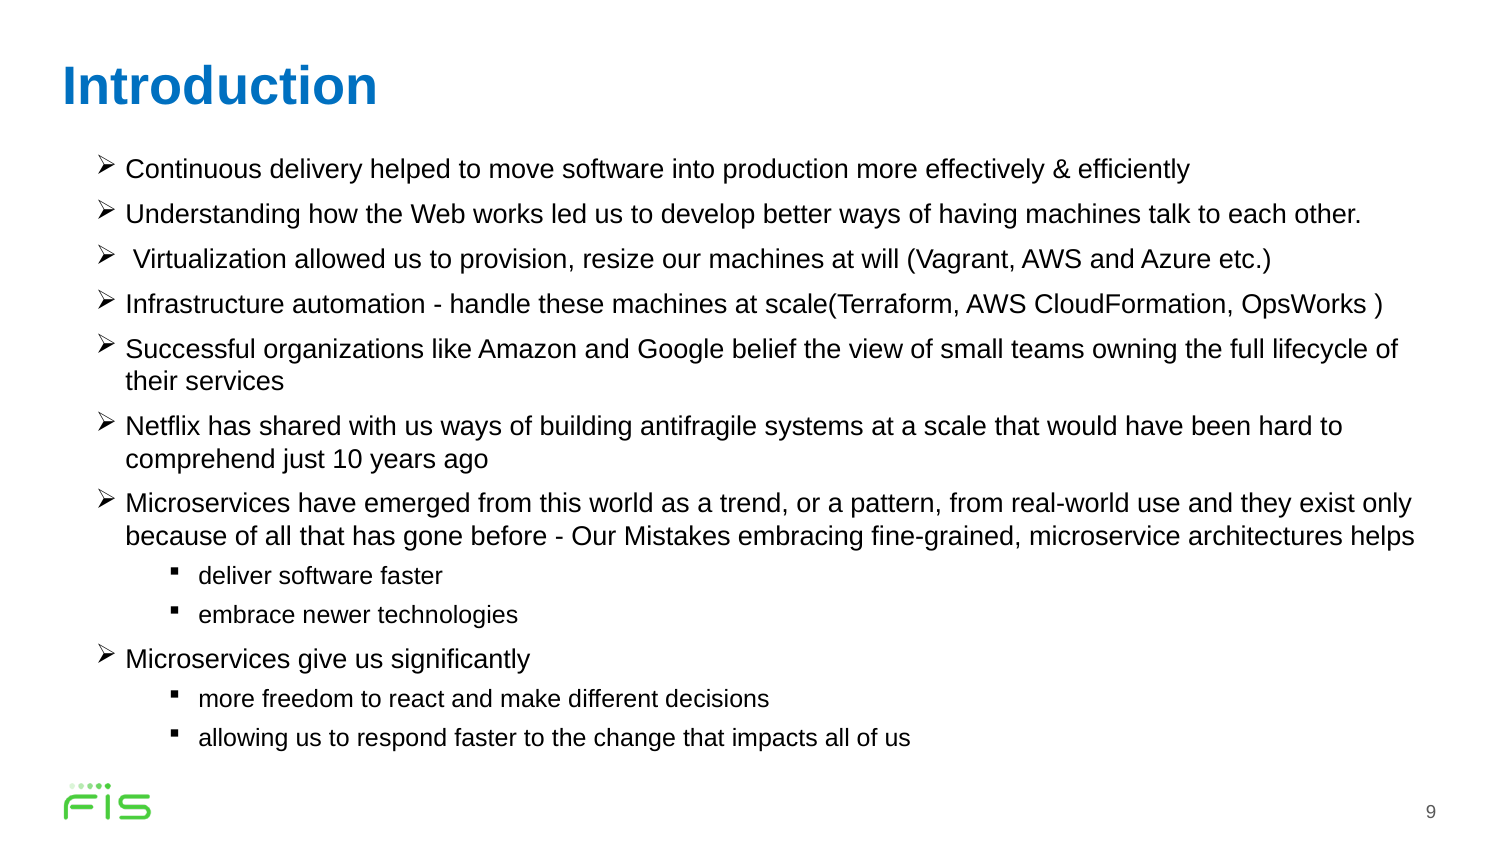

# Introduction

Continuous delivery helped to move software into production more effectively & efficiently
Understanding how the Web works led us to develop better ways of having machines talk to each other.
 Virtualization allowed us to provision, resize our machines at will (Vagrant, AWS and Azure etc.)
Infrastructure automation - handle these machines at scale(Terraform, AWS CloudFormation, OpsWorks )
Successful organizations like Amazon and Google belief the view of small teams owning the full lifecycle of their services
Netflix has shared with us ways of building antifragile systems at a scale that would have been hard to comprehend just 10 years ago
Microservices have emerged from this world as a trend, or a pattern, from real-world use and they exist only because of all that has gone before - Our Mistakes embracing fine-grained, microservice architectures helps
deliver software faster
embrace newer technologies
Microservices give us significantly
more freedom to react and make different decisions
allowing us to respond faster to the change that impacts all of us
9